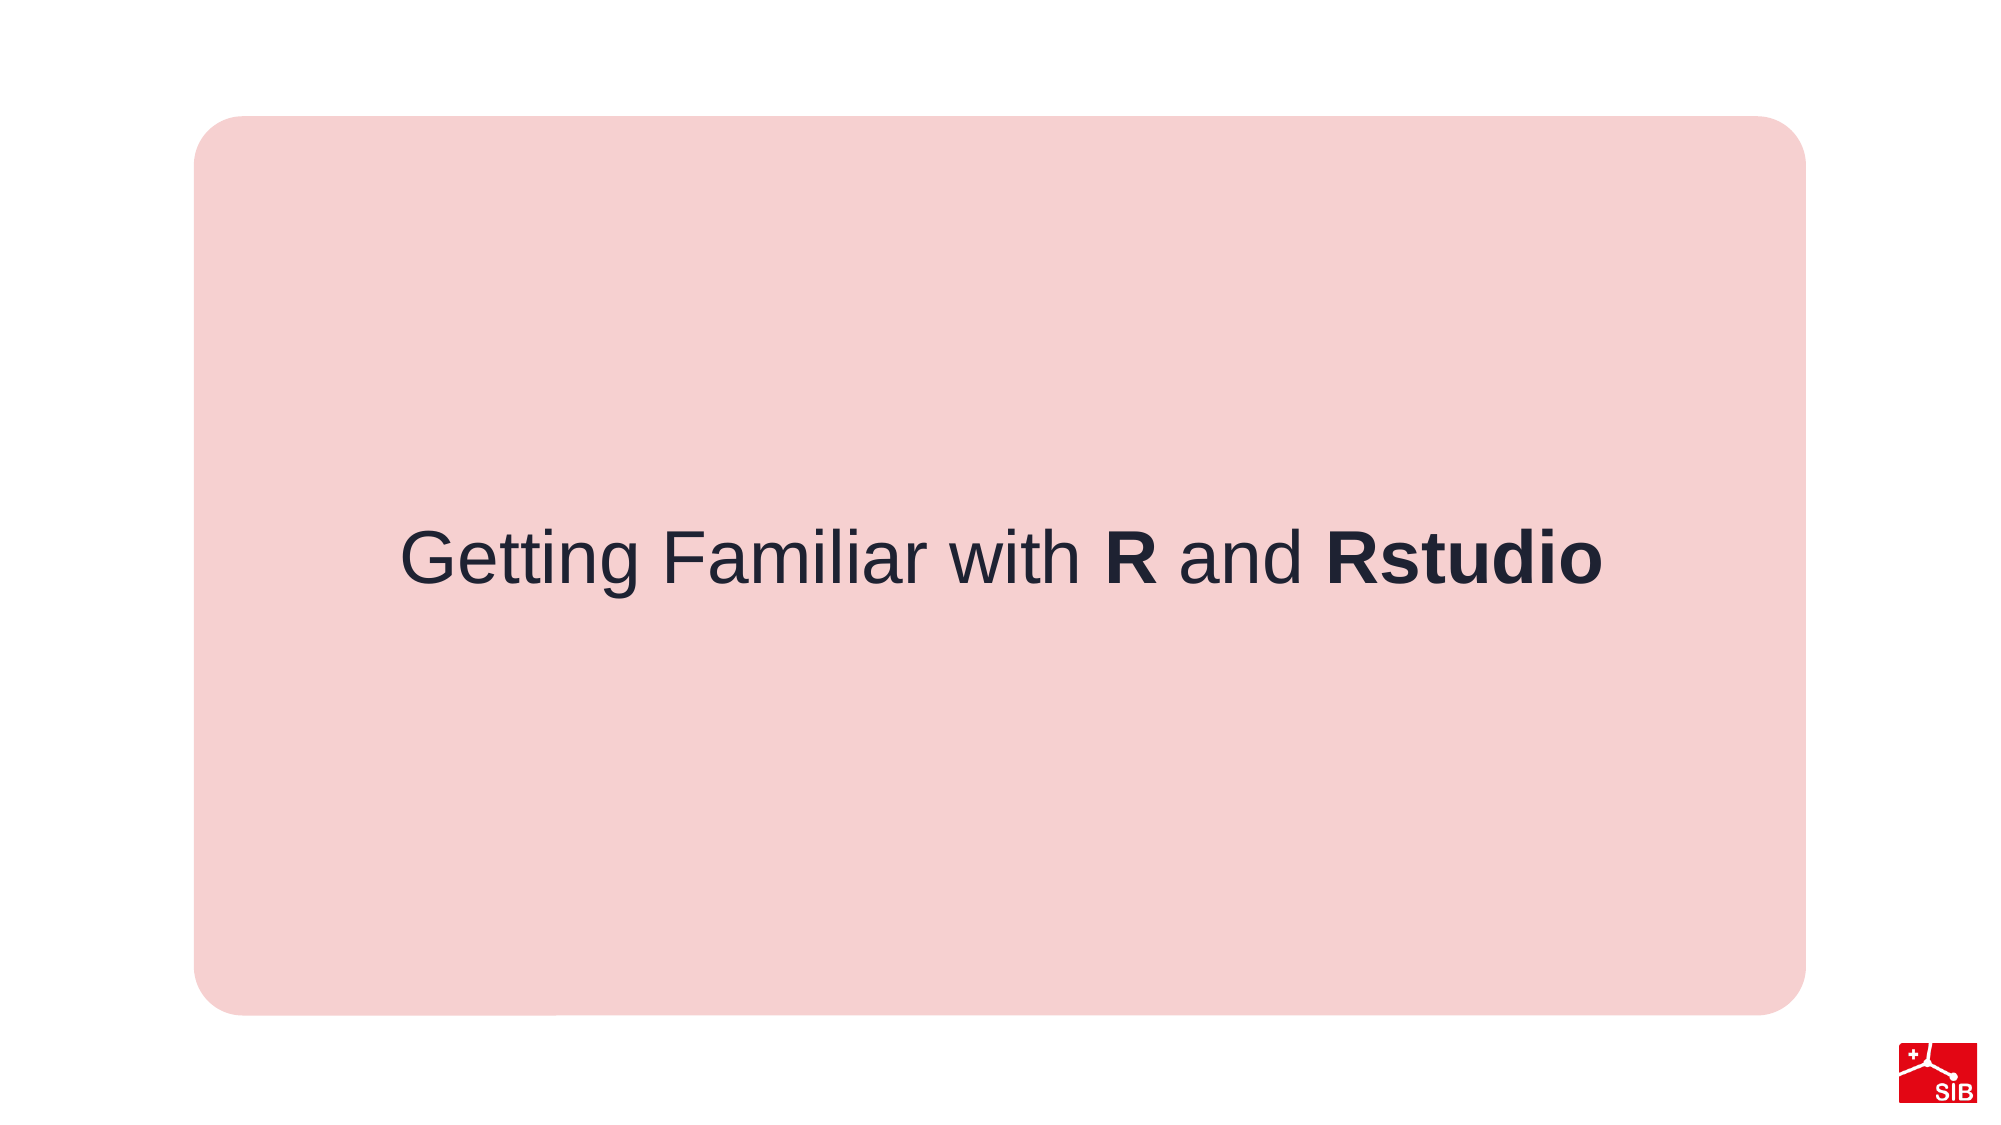

# Getting Familiar with R and Rstudio